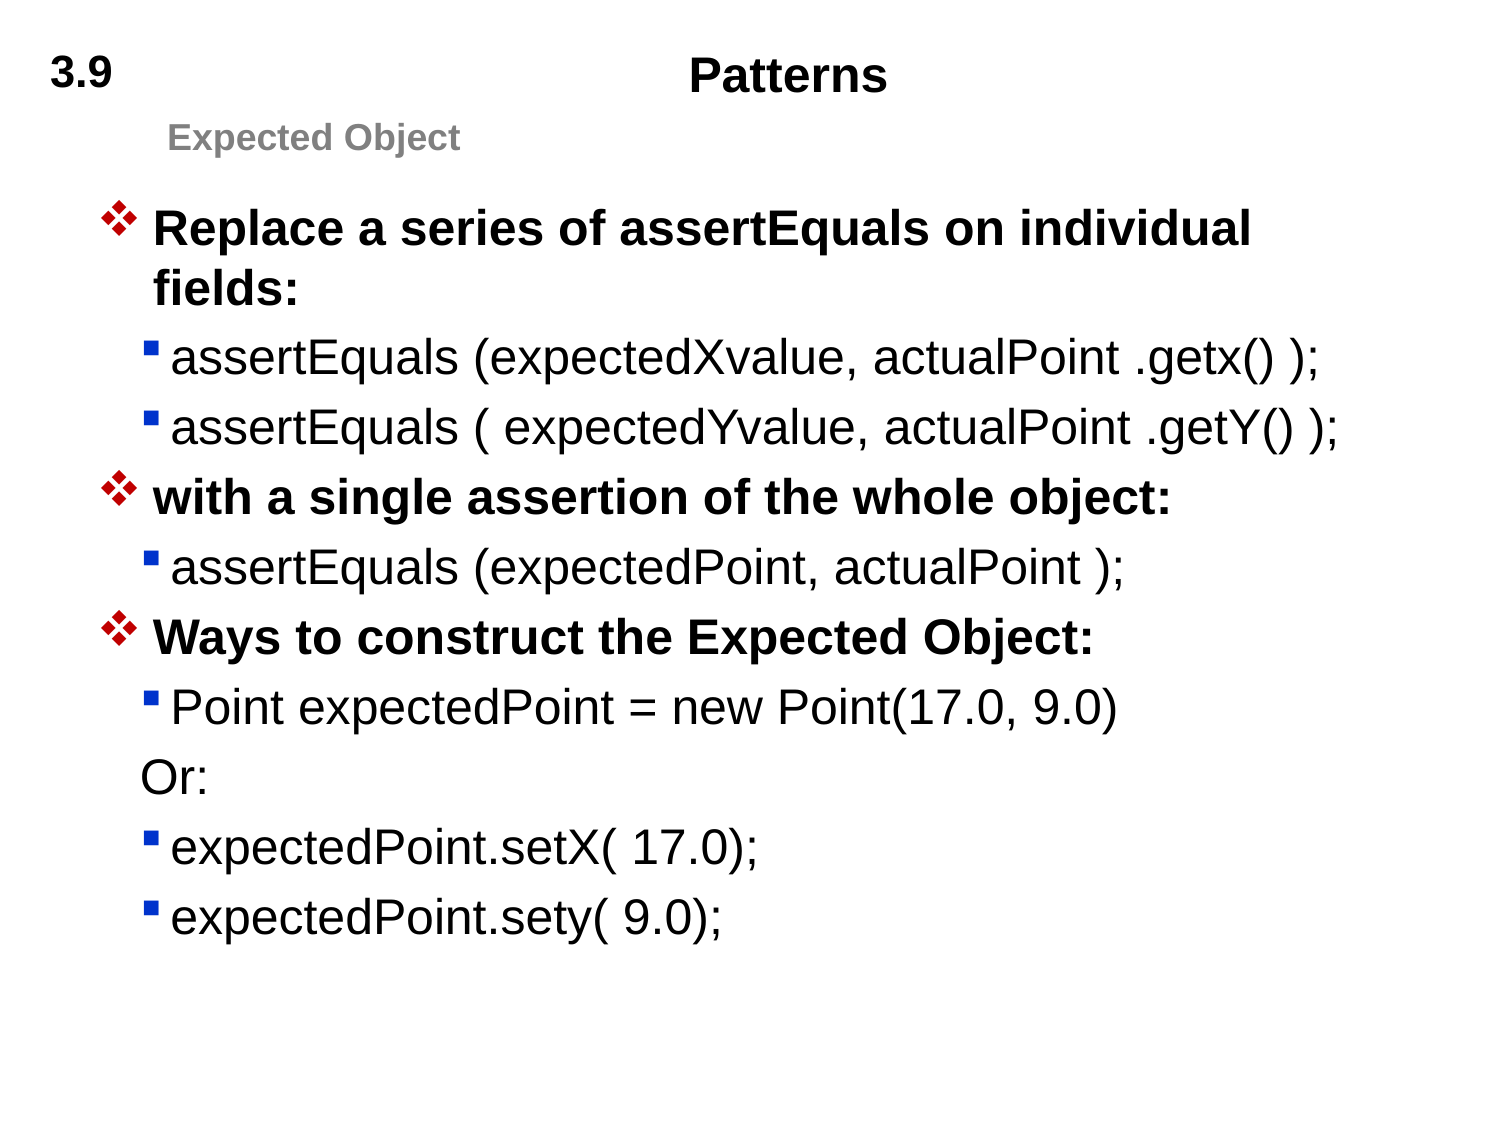

3.9
# Patterns
Expected Object
Replace a series of assertEquals on individual fields:
assertEquals (expectedXvalue, actualPoint .getx() );
assertEquals ( expectedYvalue, actualPoint .getY() );
with a single assertion of the whole object:
assertEquals (expectedPoint, actualPoint );
Ways to construct the Expected Object:
Point expectedPoint = new Point(17.0, 9.0)
Or:
expectedPoint.setX( 17.0);
expectedPoint.sety( 9.0);